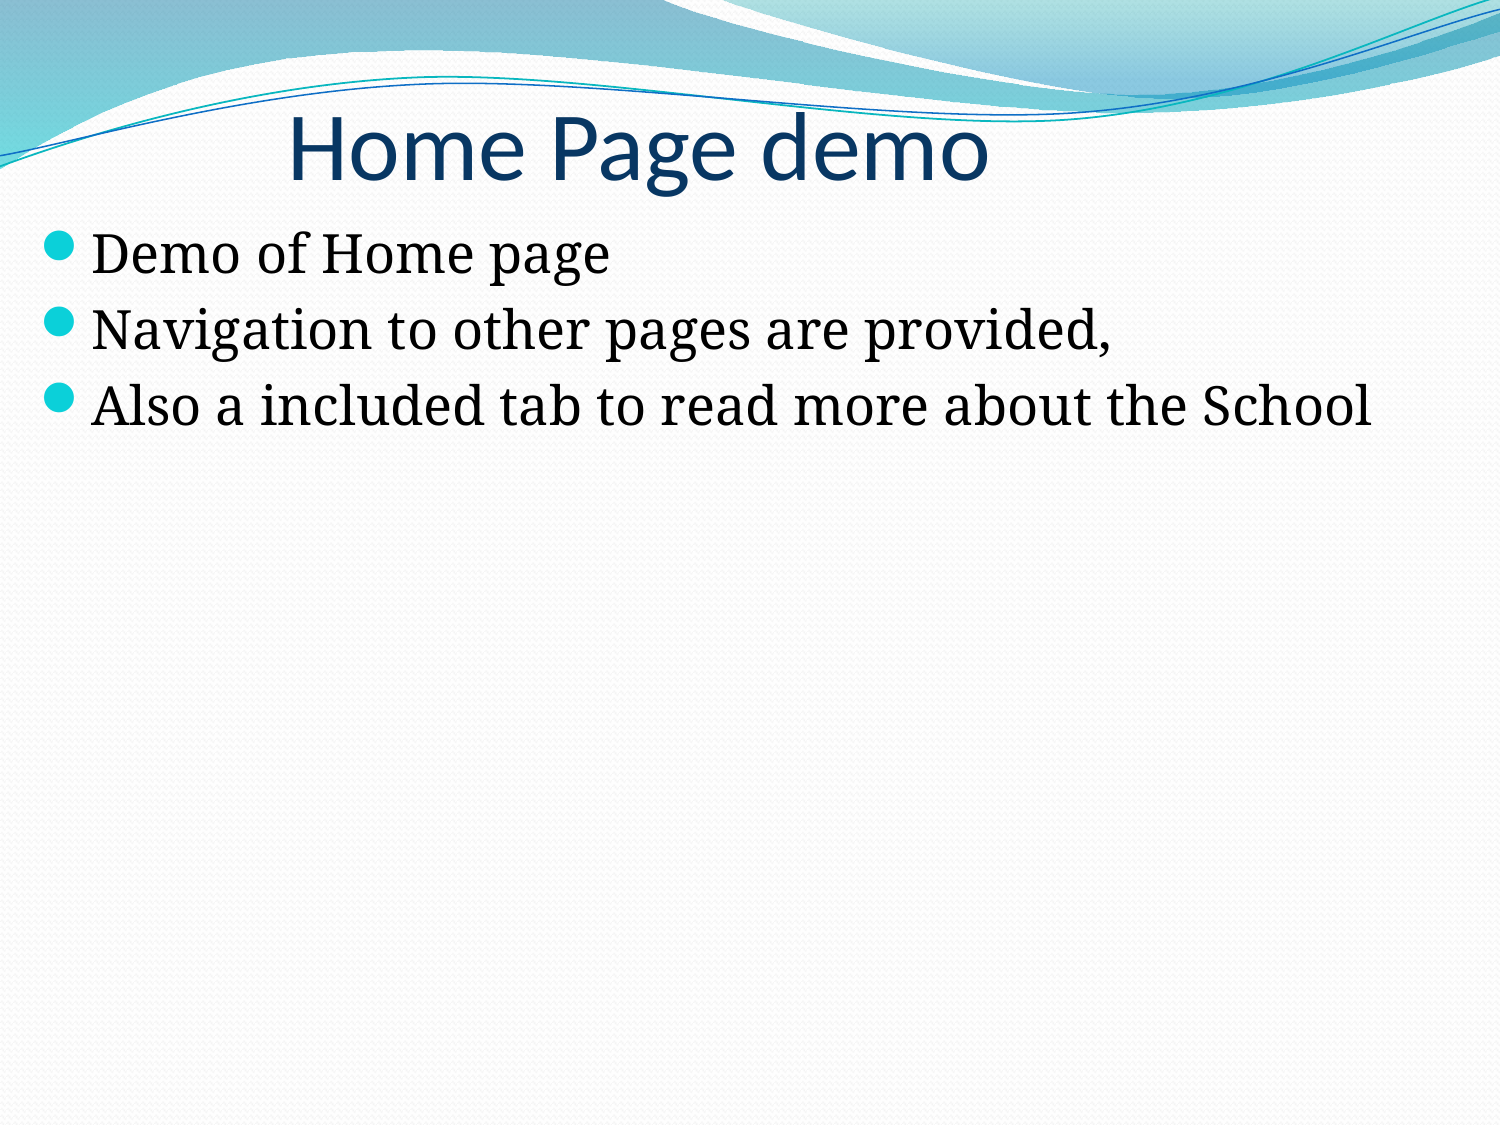

# Home Page demo
Demo of Home page
Navigation to other pages are provided,
Also a included tab to read more about the School